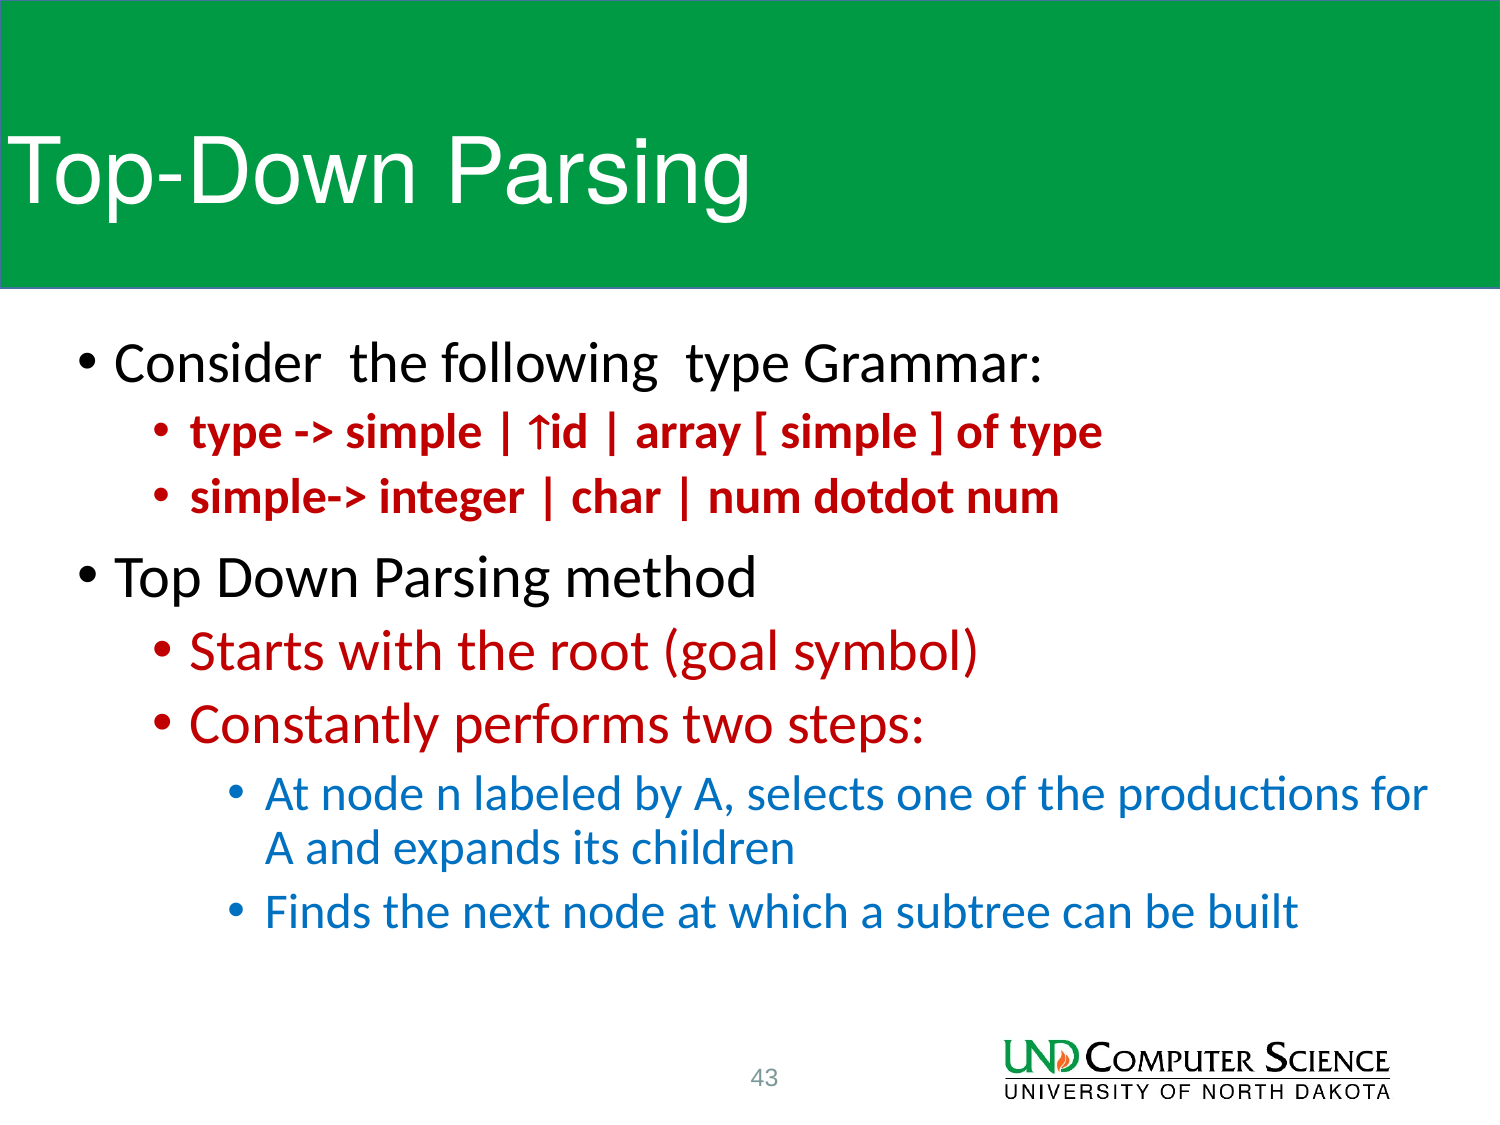

# Top-Down Parsing
Consider  the following  type Grammar:
type -> simple | ↑id | array [ simple ] of type
simple-> integer | char | num dotdot num
Top Down Parsing method
Starts with the root (goal symbol)
Constantly performs two steps:
At node n labeled by A, selects one of the productions for A and expands its children
Finds the next node at which a subtree can be built
43